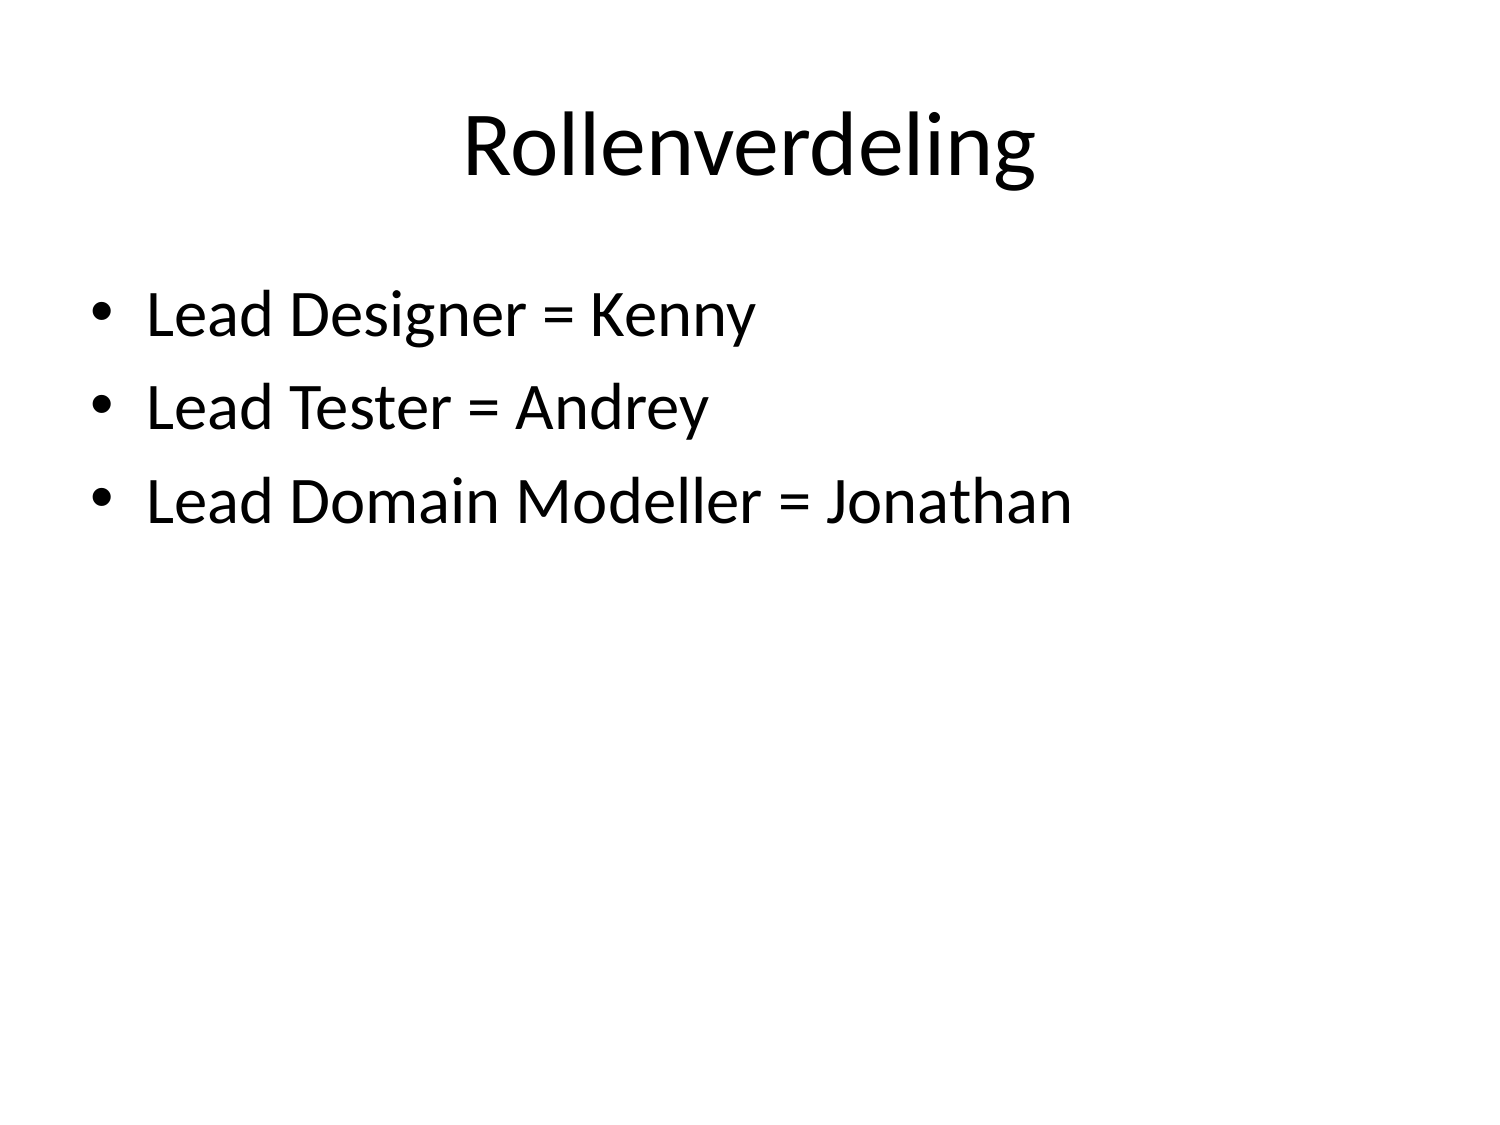

# Rollenverdeling
Lead Designer = Kenny
Lead Tester = Andrey
Lead Domain Modeller = Jonathan